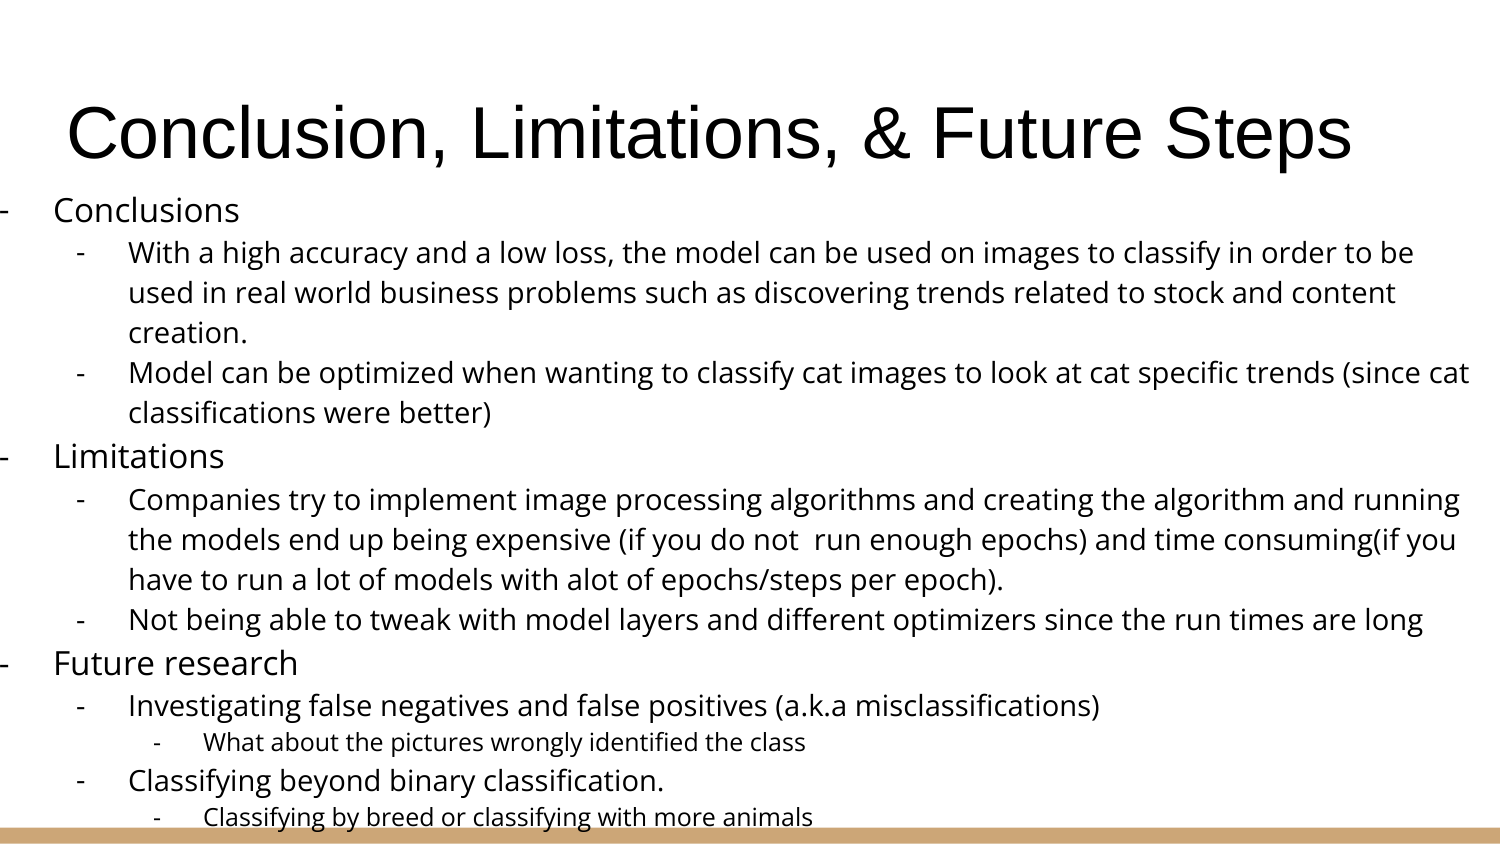

# Conclusion, Limitations, & Future Steps
Conclusions
With a high accuracy and a low loss, the model can be used on images to classify in order to be used in real world business problems such as discovering trends related to stock and content creation.
Model can be optimized when wanting to classify cat images to look at cat specific trends (since cat classifications were better)
Limitations
Companies try to implement image processing algorithms and creating the algorithm and running the models end up being expensive (if you do not  run enough epochs) and time consuming(if you have to run a lot of models with alot of epochs/steps per epoch).
Not being able to tweak with model layers and different optimizers since the run times are long
Future research
Investigating false negatives and false positives (a.k.a misclassifications)
What about the pictures wrongly identified the class
Classifying beyond binary classification.
Classifying by breed or classifying with more animals